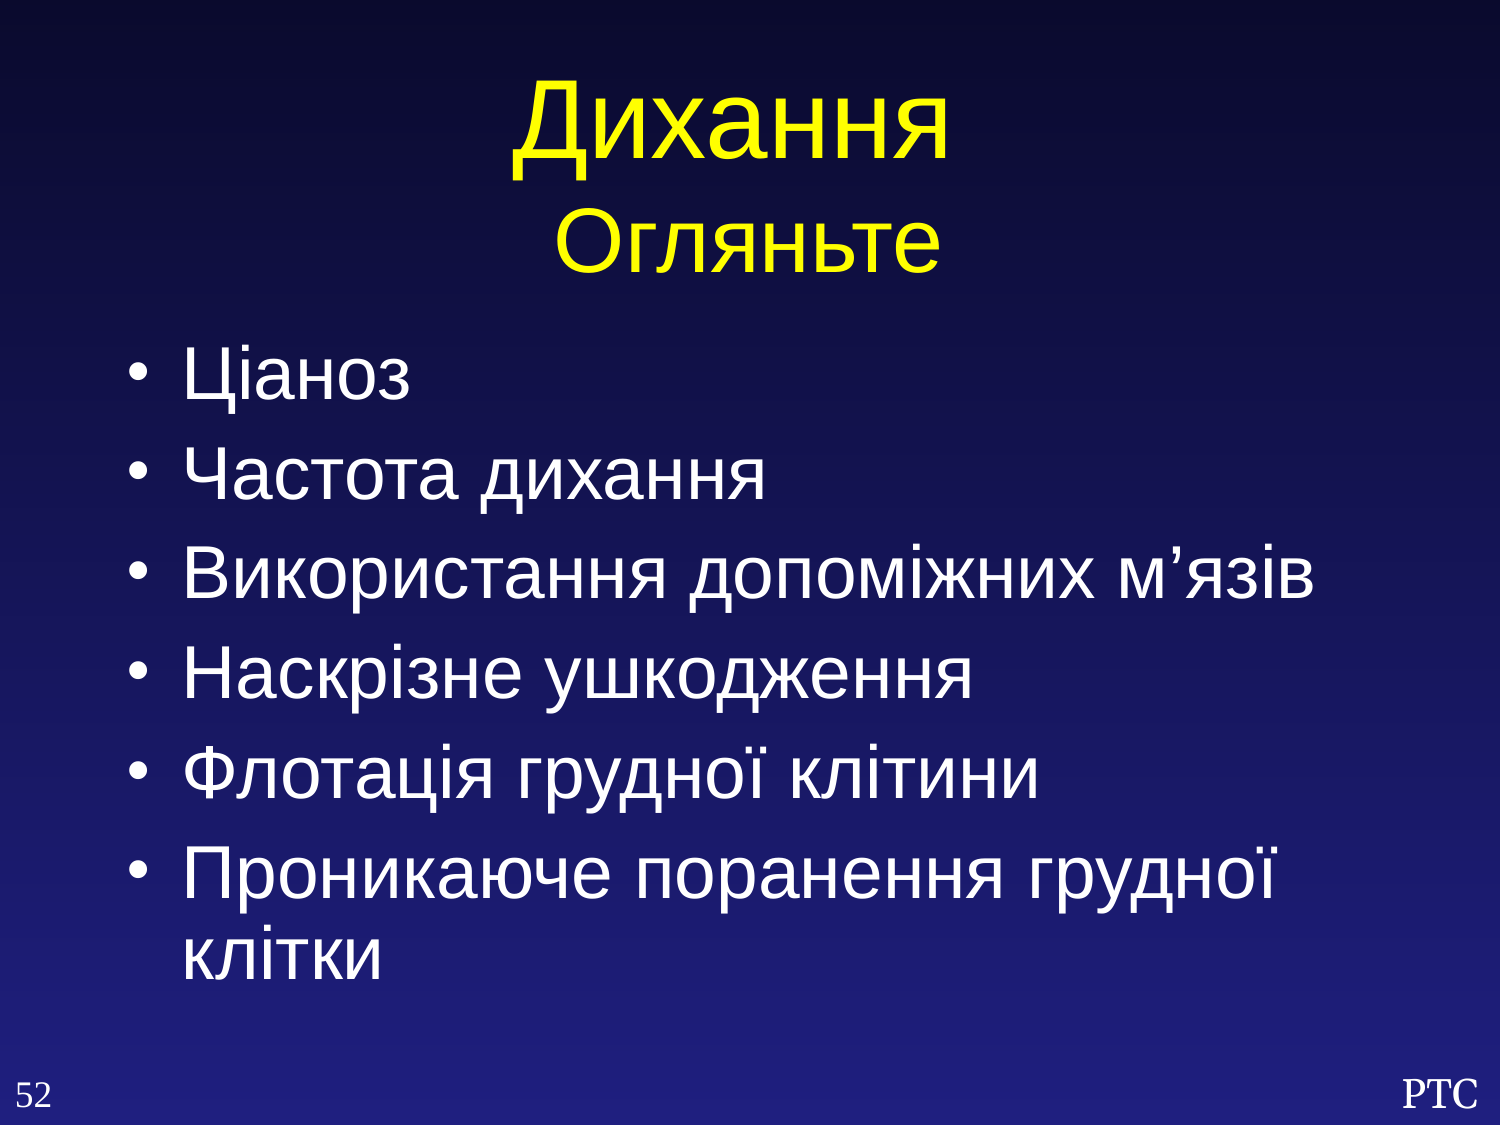

Дихання
Огляньте
Ціаноз
Частота дихання
Використання допоміжних м’язів
Наскрізне ушкодження
Флотація грудної клітини
Проникаюче поранення грудної клітки
52